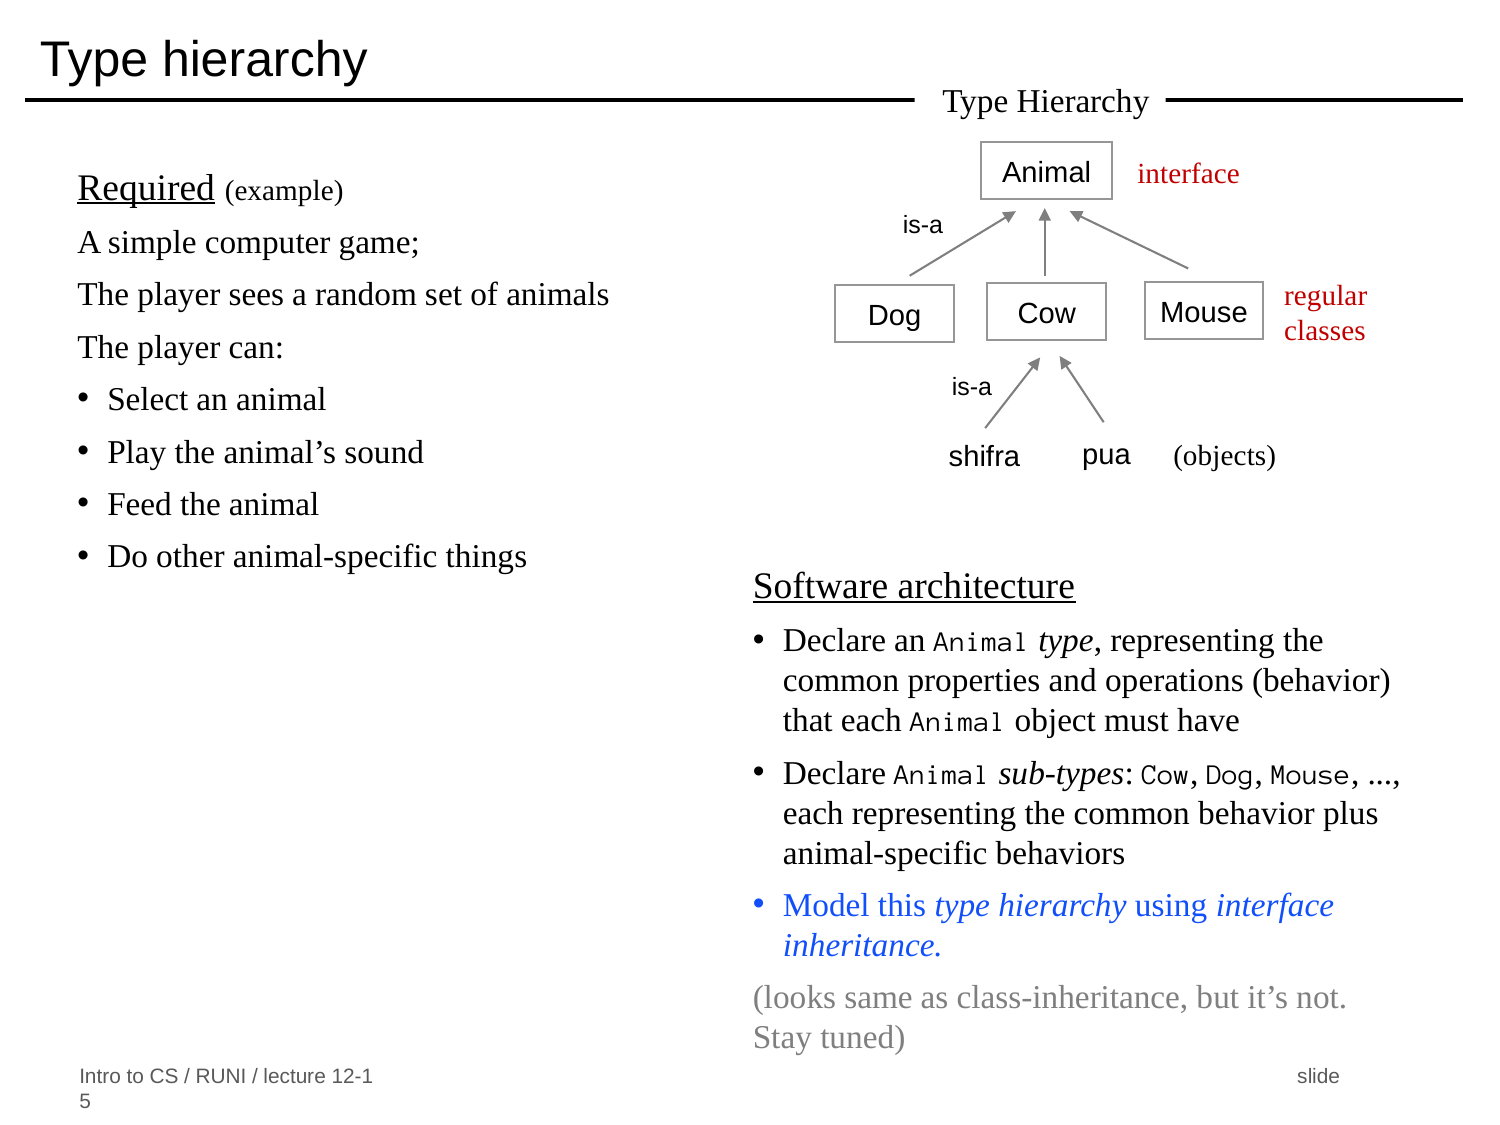

# Type hierarchy
Type Hierarchy
Animal
interface
is-a
Mouse
regular classes
Cow
Dog
is-a
(objects)
pua
shifra
Required (example)
A simple computer game;
The player sees a random set of animals
The player can:
Select an animal
Play the animal’s sound
Feed the animal
Do other animal-specific things
Software architecture
Declare an Animal type, representing the common properties and operations (behavior) that each Animal object must have
Declare Animal sub-types: Cow, Dog, Mouse, ..., each representing the common behavior plus animal-specific behaviors
Model this type hierarchy using interface inheritance.
(looks same as class-inheritance, but it’s not.
Stay tuned)